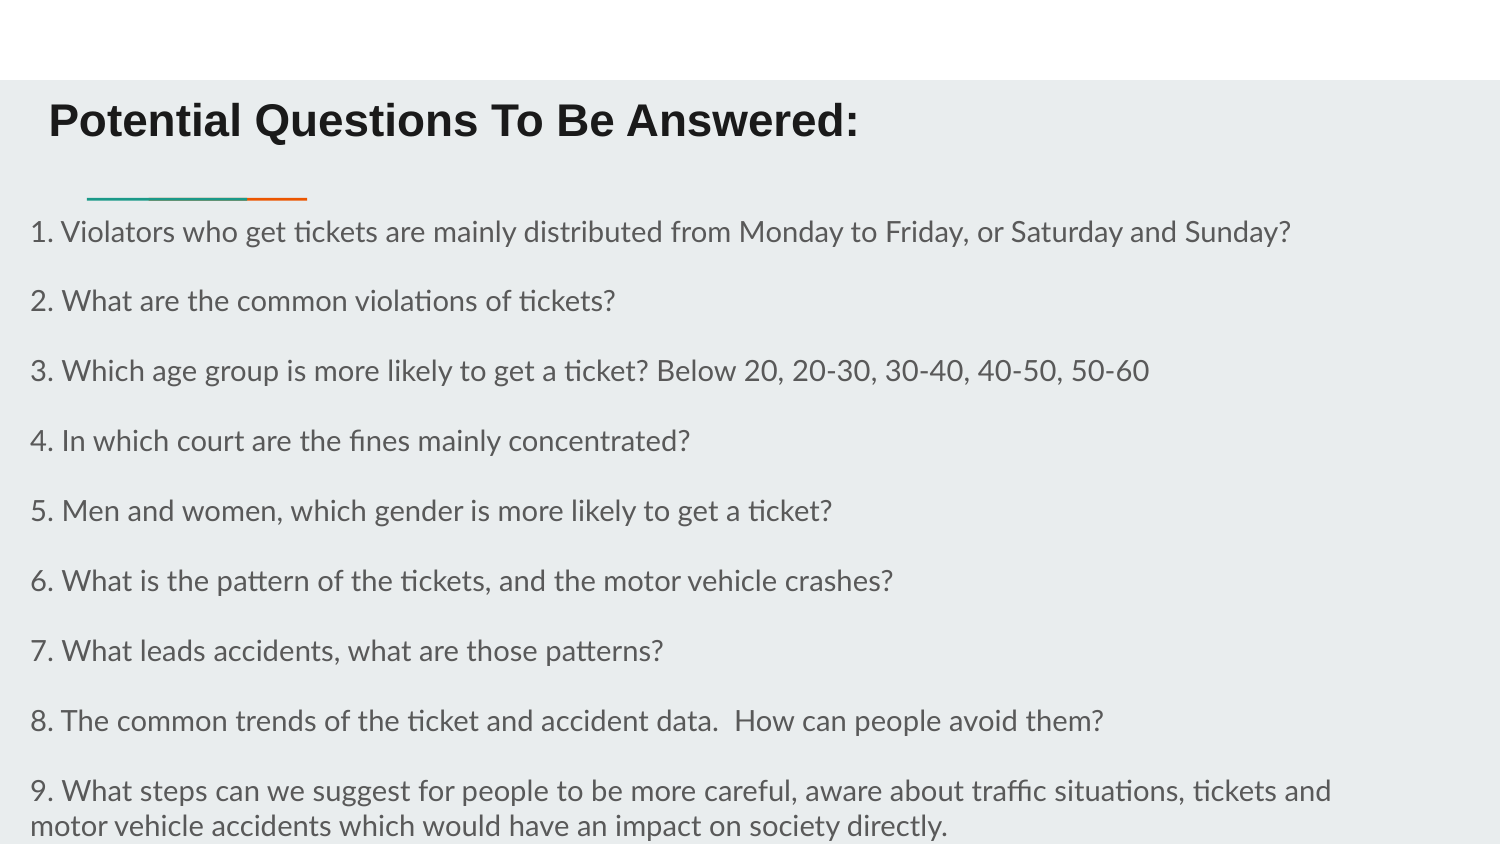

# Potential Questions To Be Answered:

1. Violators who get tickets are mainly distributed from Monday to Friday, or Saturday and Sunday?

2. What are the common violations of tickets?

3. Which age group is more likely to get a ticket? Below 20, 20-30, 30-40, 40-50, 50-60

4. In which court are the fines mainly concentrated?

5. Men and women, which gender is more likely to get a ticket?

6. What is the pattern of the tickets, and the motor vehicle crashes?

7. What leads accidents, what are those patterns?

8. The common trends of the ticket and accident data.  How can people avoid them?
9. What steps can we suggest for people to be more careful, aware about traffic situations, tickets and motor vehicle accidents which would have an impact on society directly.